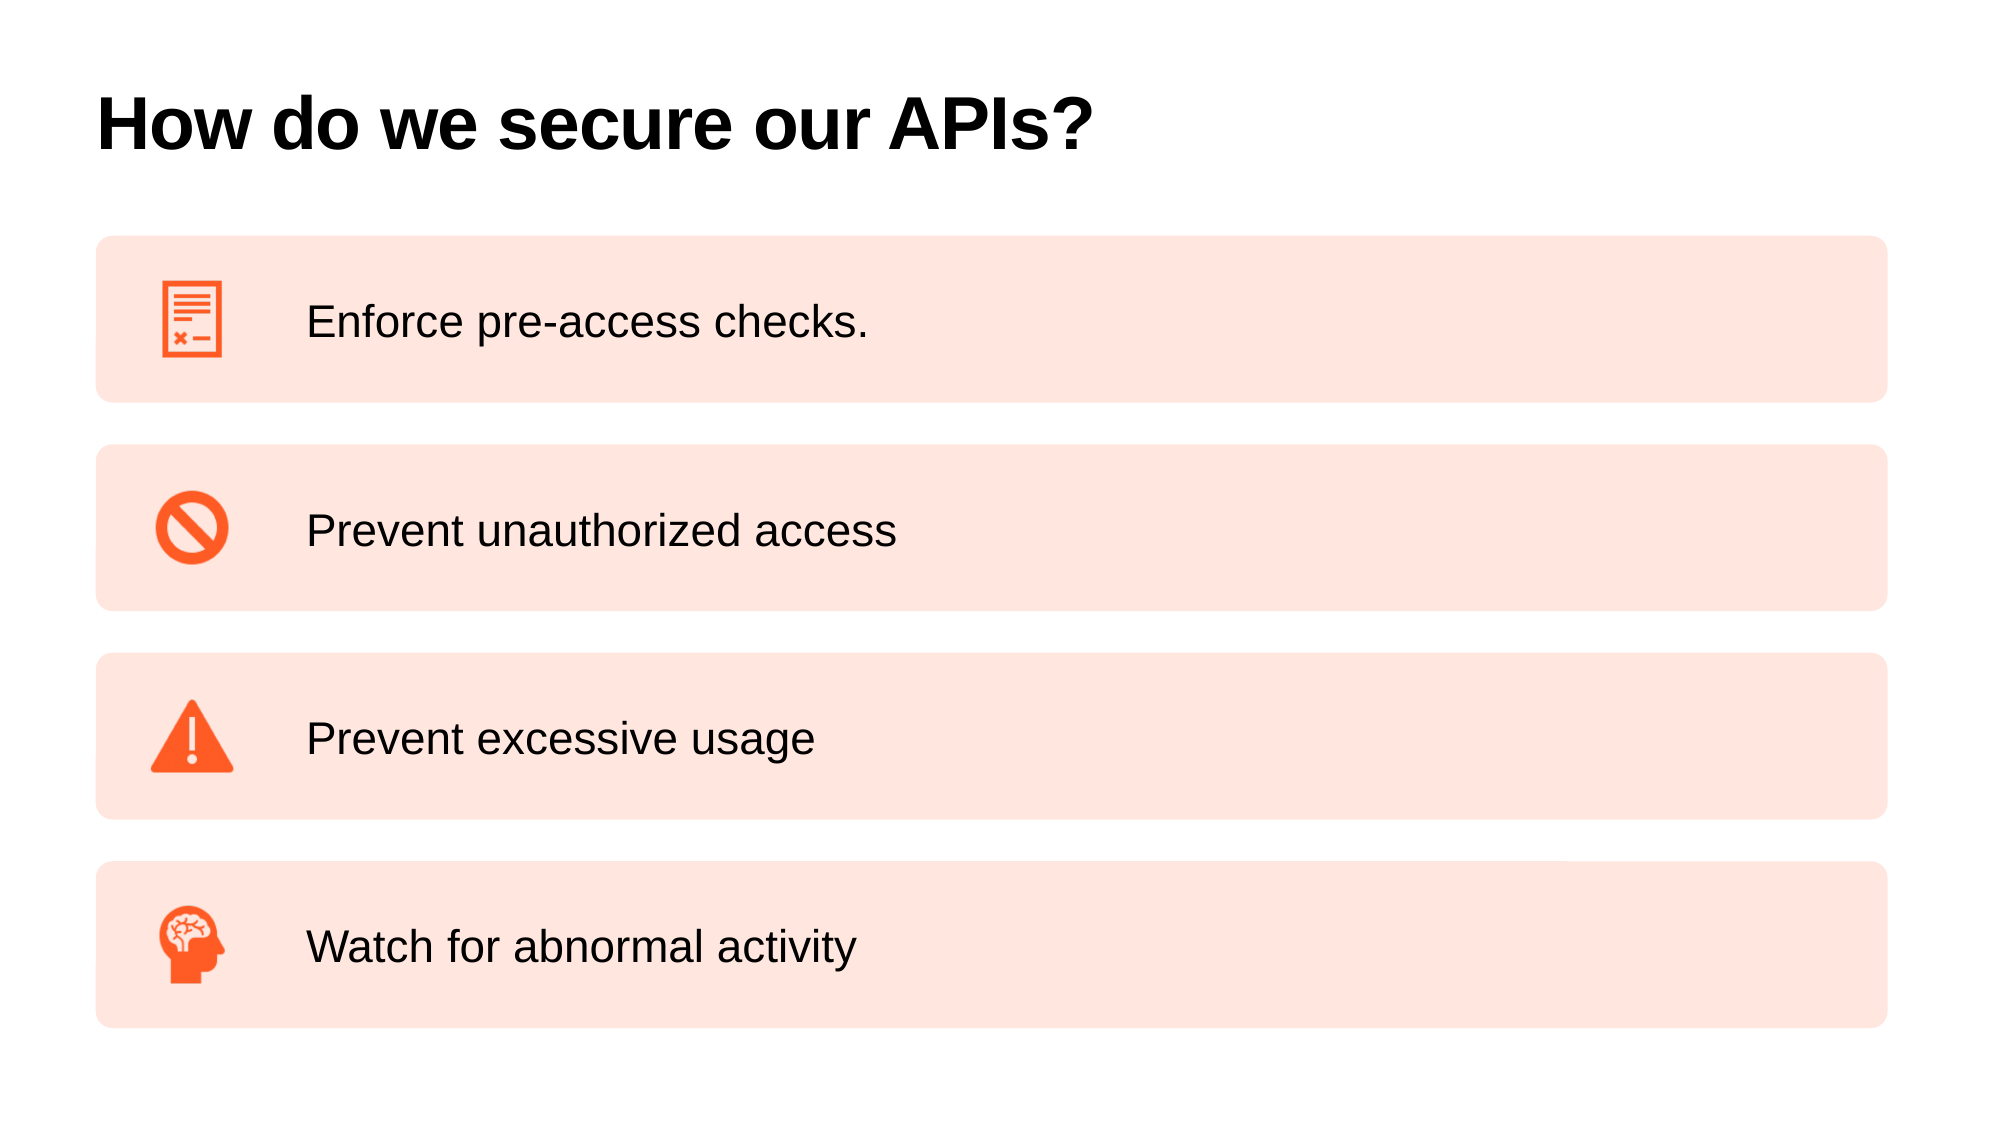

# How do we secure our APIs?
Enforce pre-access checks.
Prevent unauthorized access
Prevent excessive usage
Watch for abnormal activity